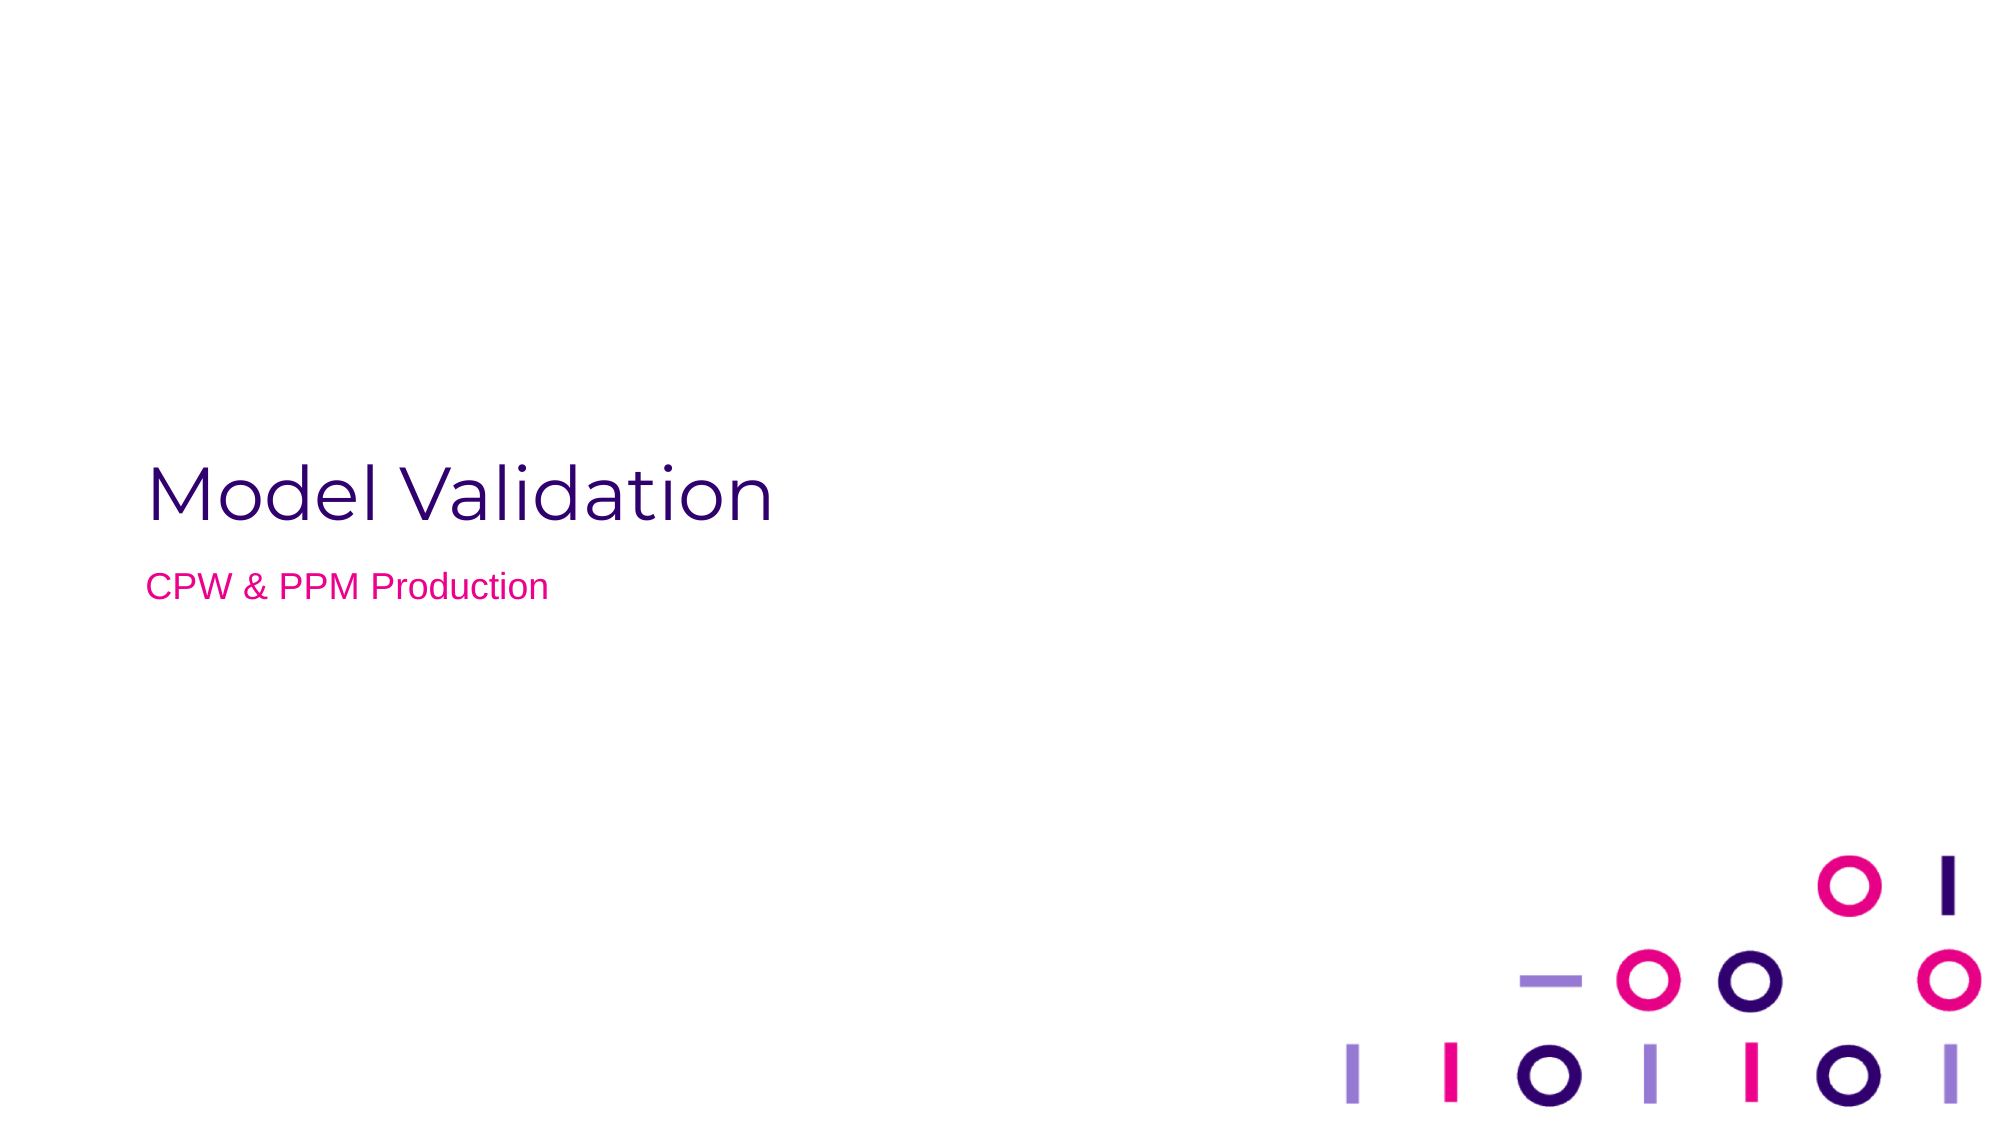

# Model Validation
CPW & PPM Production